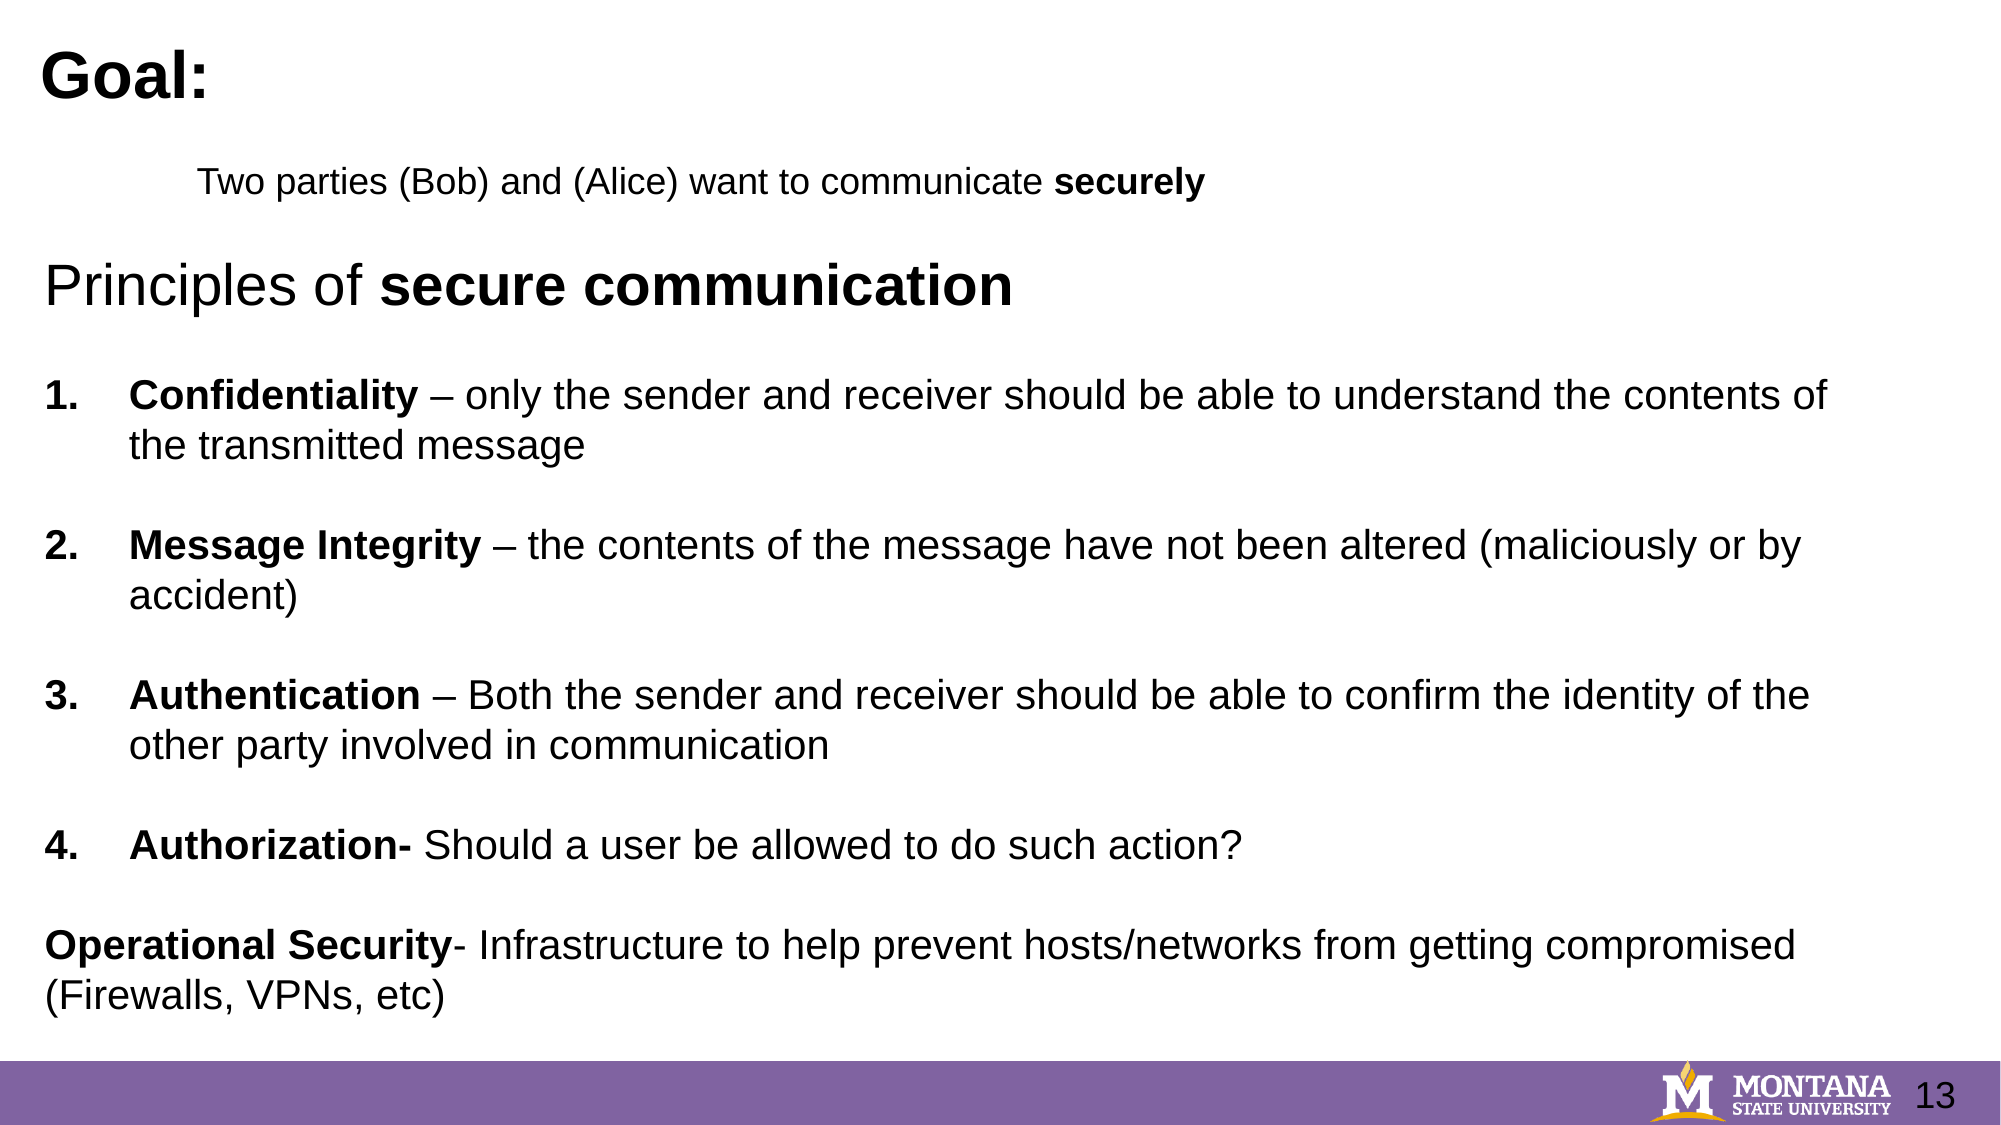

Goal:
Two parties (Bob) and (Alice) want to communicate securely
Principles of secure communication

Confidentiality – only the sender and receiver should be able to understand the contents of the transmitted message

Message Integrity – the contents of the message have not been altered (maliciously or by accident)

Authentication – Both the sender and receiver should be able to confirm the identity of the other party involved in communication

Authorization- Should a user be allowed to do such action?

Operational Security- Infrastructure to help prevent hosts/networks from getting compromised (Firewalls, VPNs, etc)
13